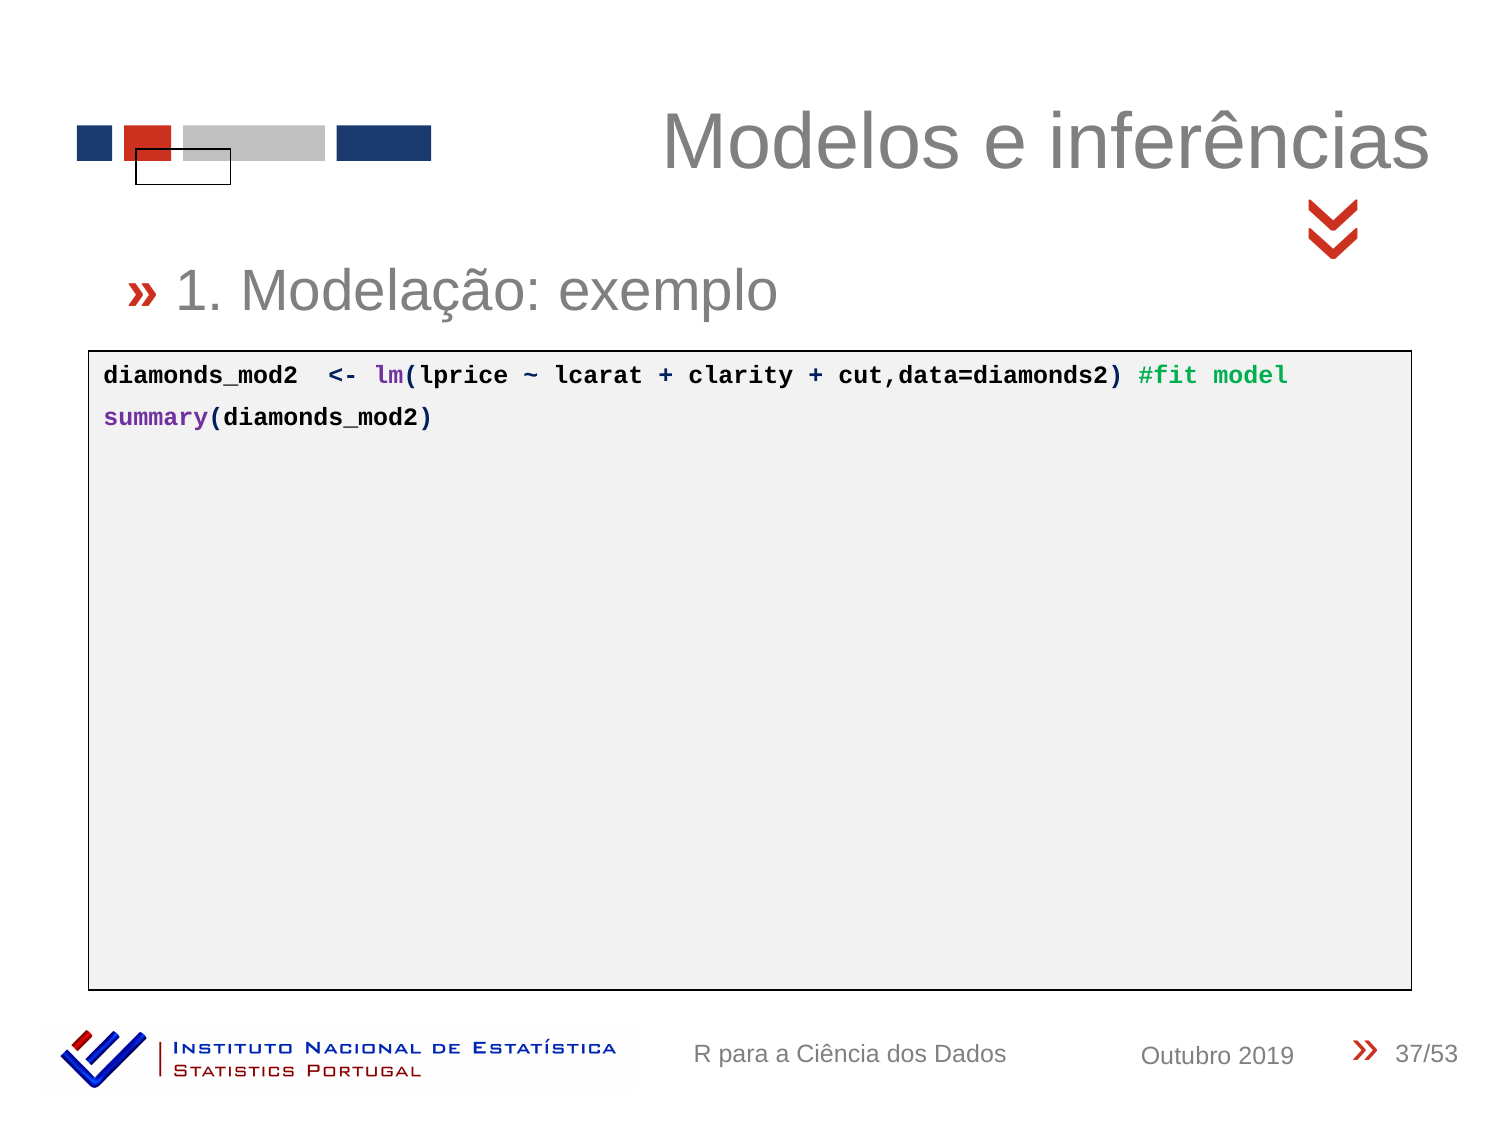

Modelos e inferências
«
» 1. Modelação: exemplo
diamonds_mod2  <- lm(lprice ~ lcarat + clarity + cut,data=diamonds2) #fit model
summary(diamonds_mod2)

37